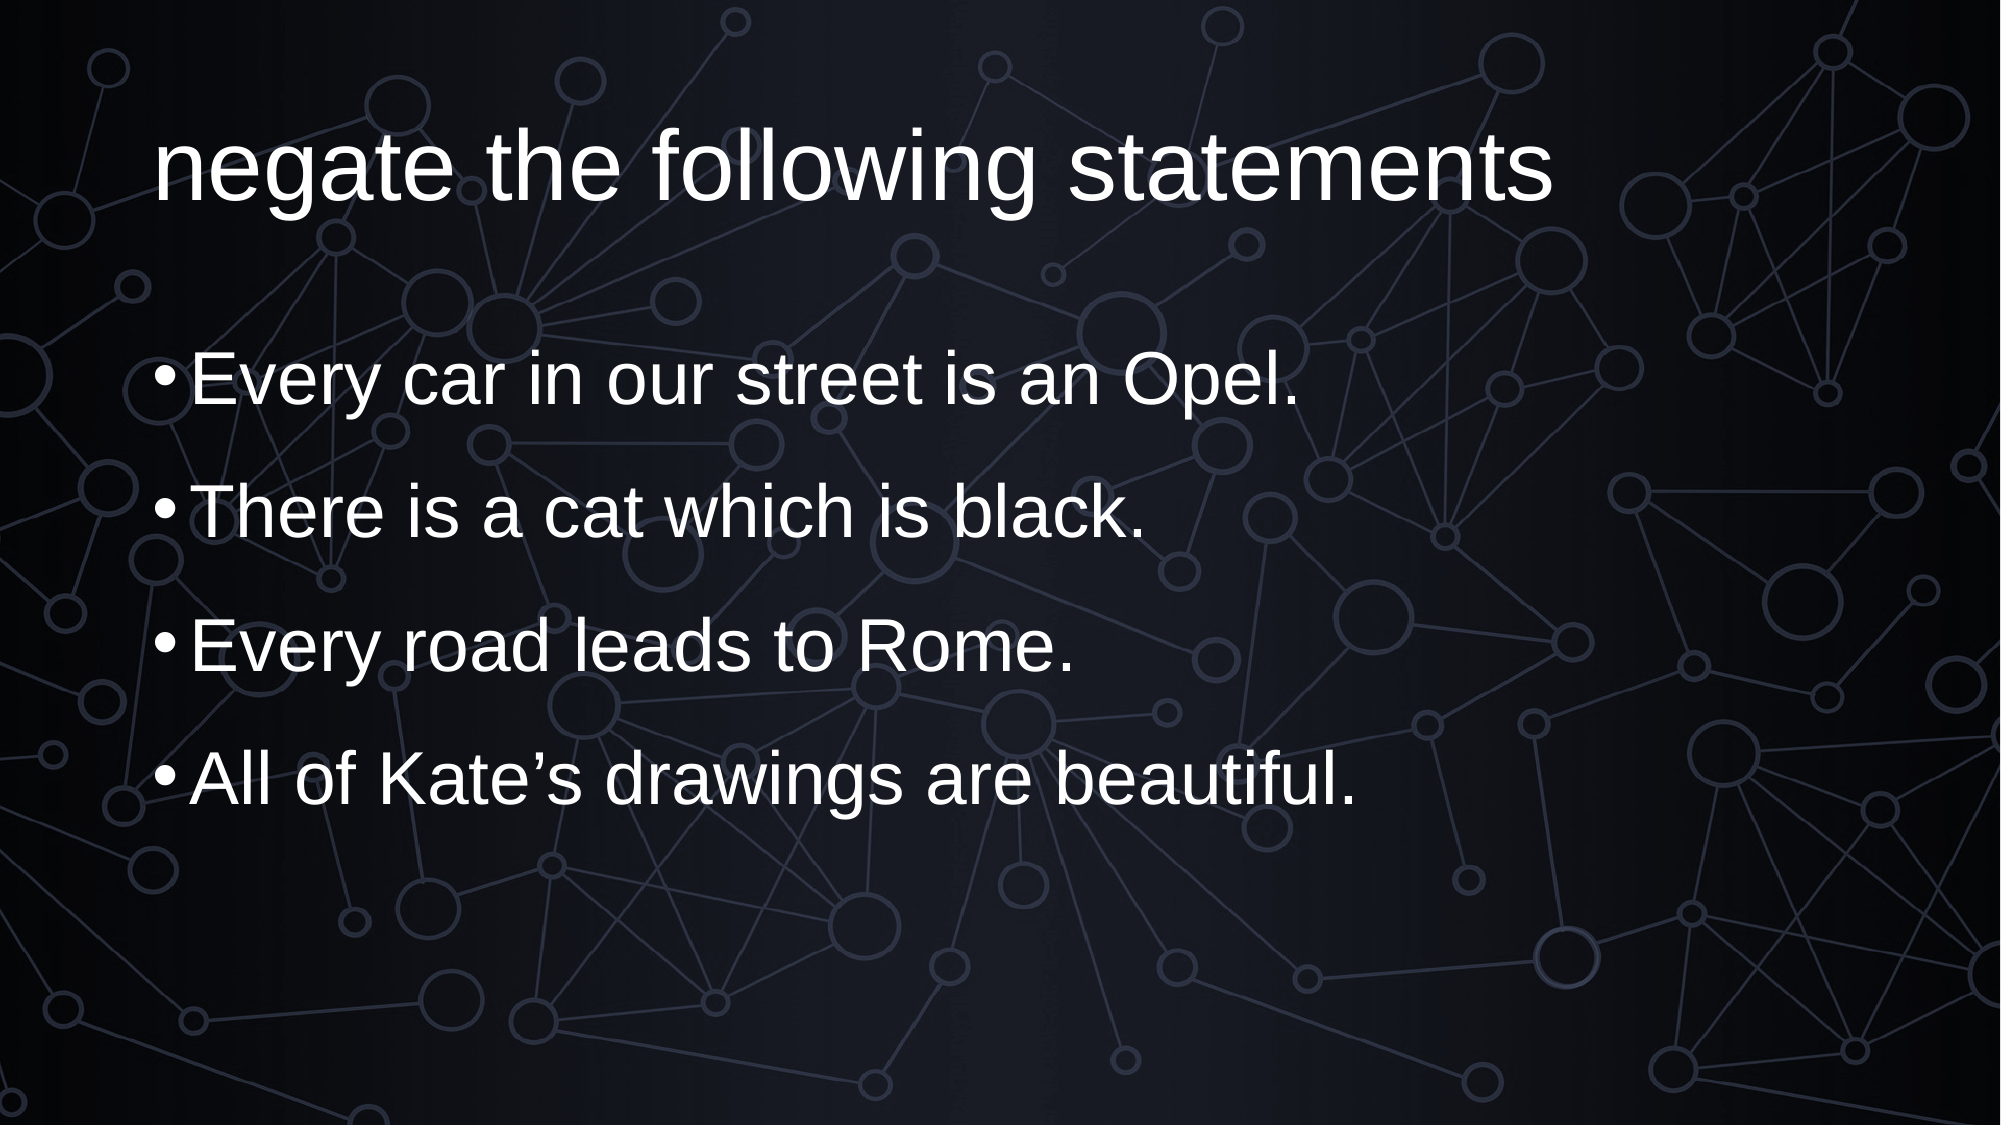

# negate the following statements
Every car in our street is an Opel.
There is a cat which is black.
Every road leads to Rome.
All of Kate’s drawings are beautiful.